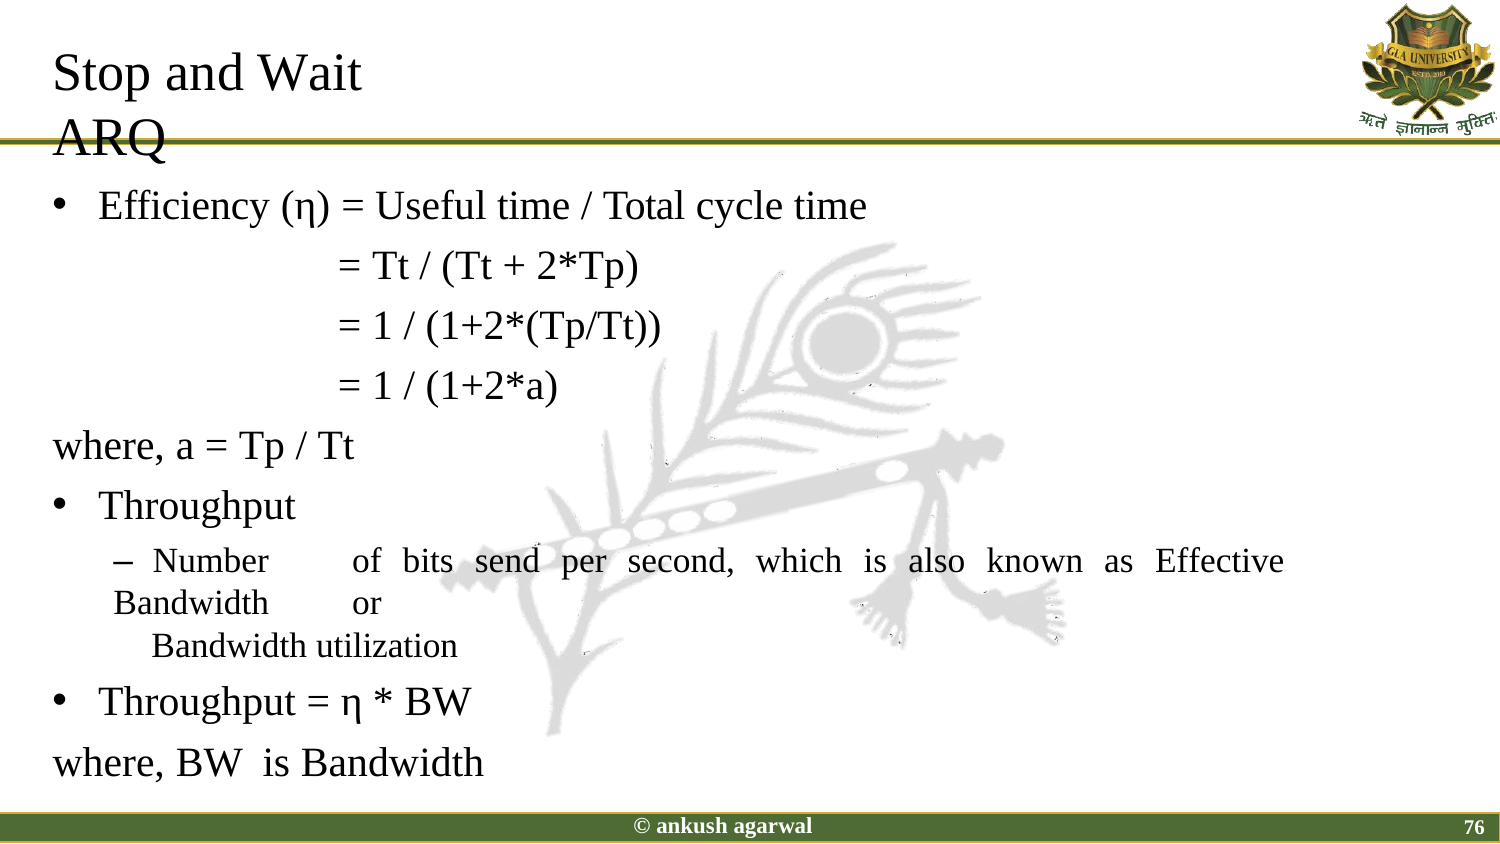

# Stop and Wait ARQ
Efficiency (η) = Useful time / Total cycle time
= Tt / (Tt + 2*Tp)
= 1 / (1+2*(Tp/Tt))
= 1 / (1+2*a)
where, a = Tp / Tt
Throughput
–  Number	of	bits	send	per	second,	which	is	also	known	as	Effective	Bandwidth	or
Bandwidth utilization
Throughput = η * BW
where, BW is Bandwidth
© ankush agarwal
76